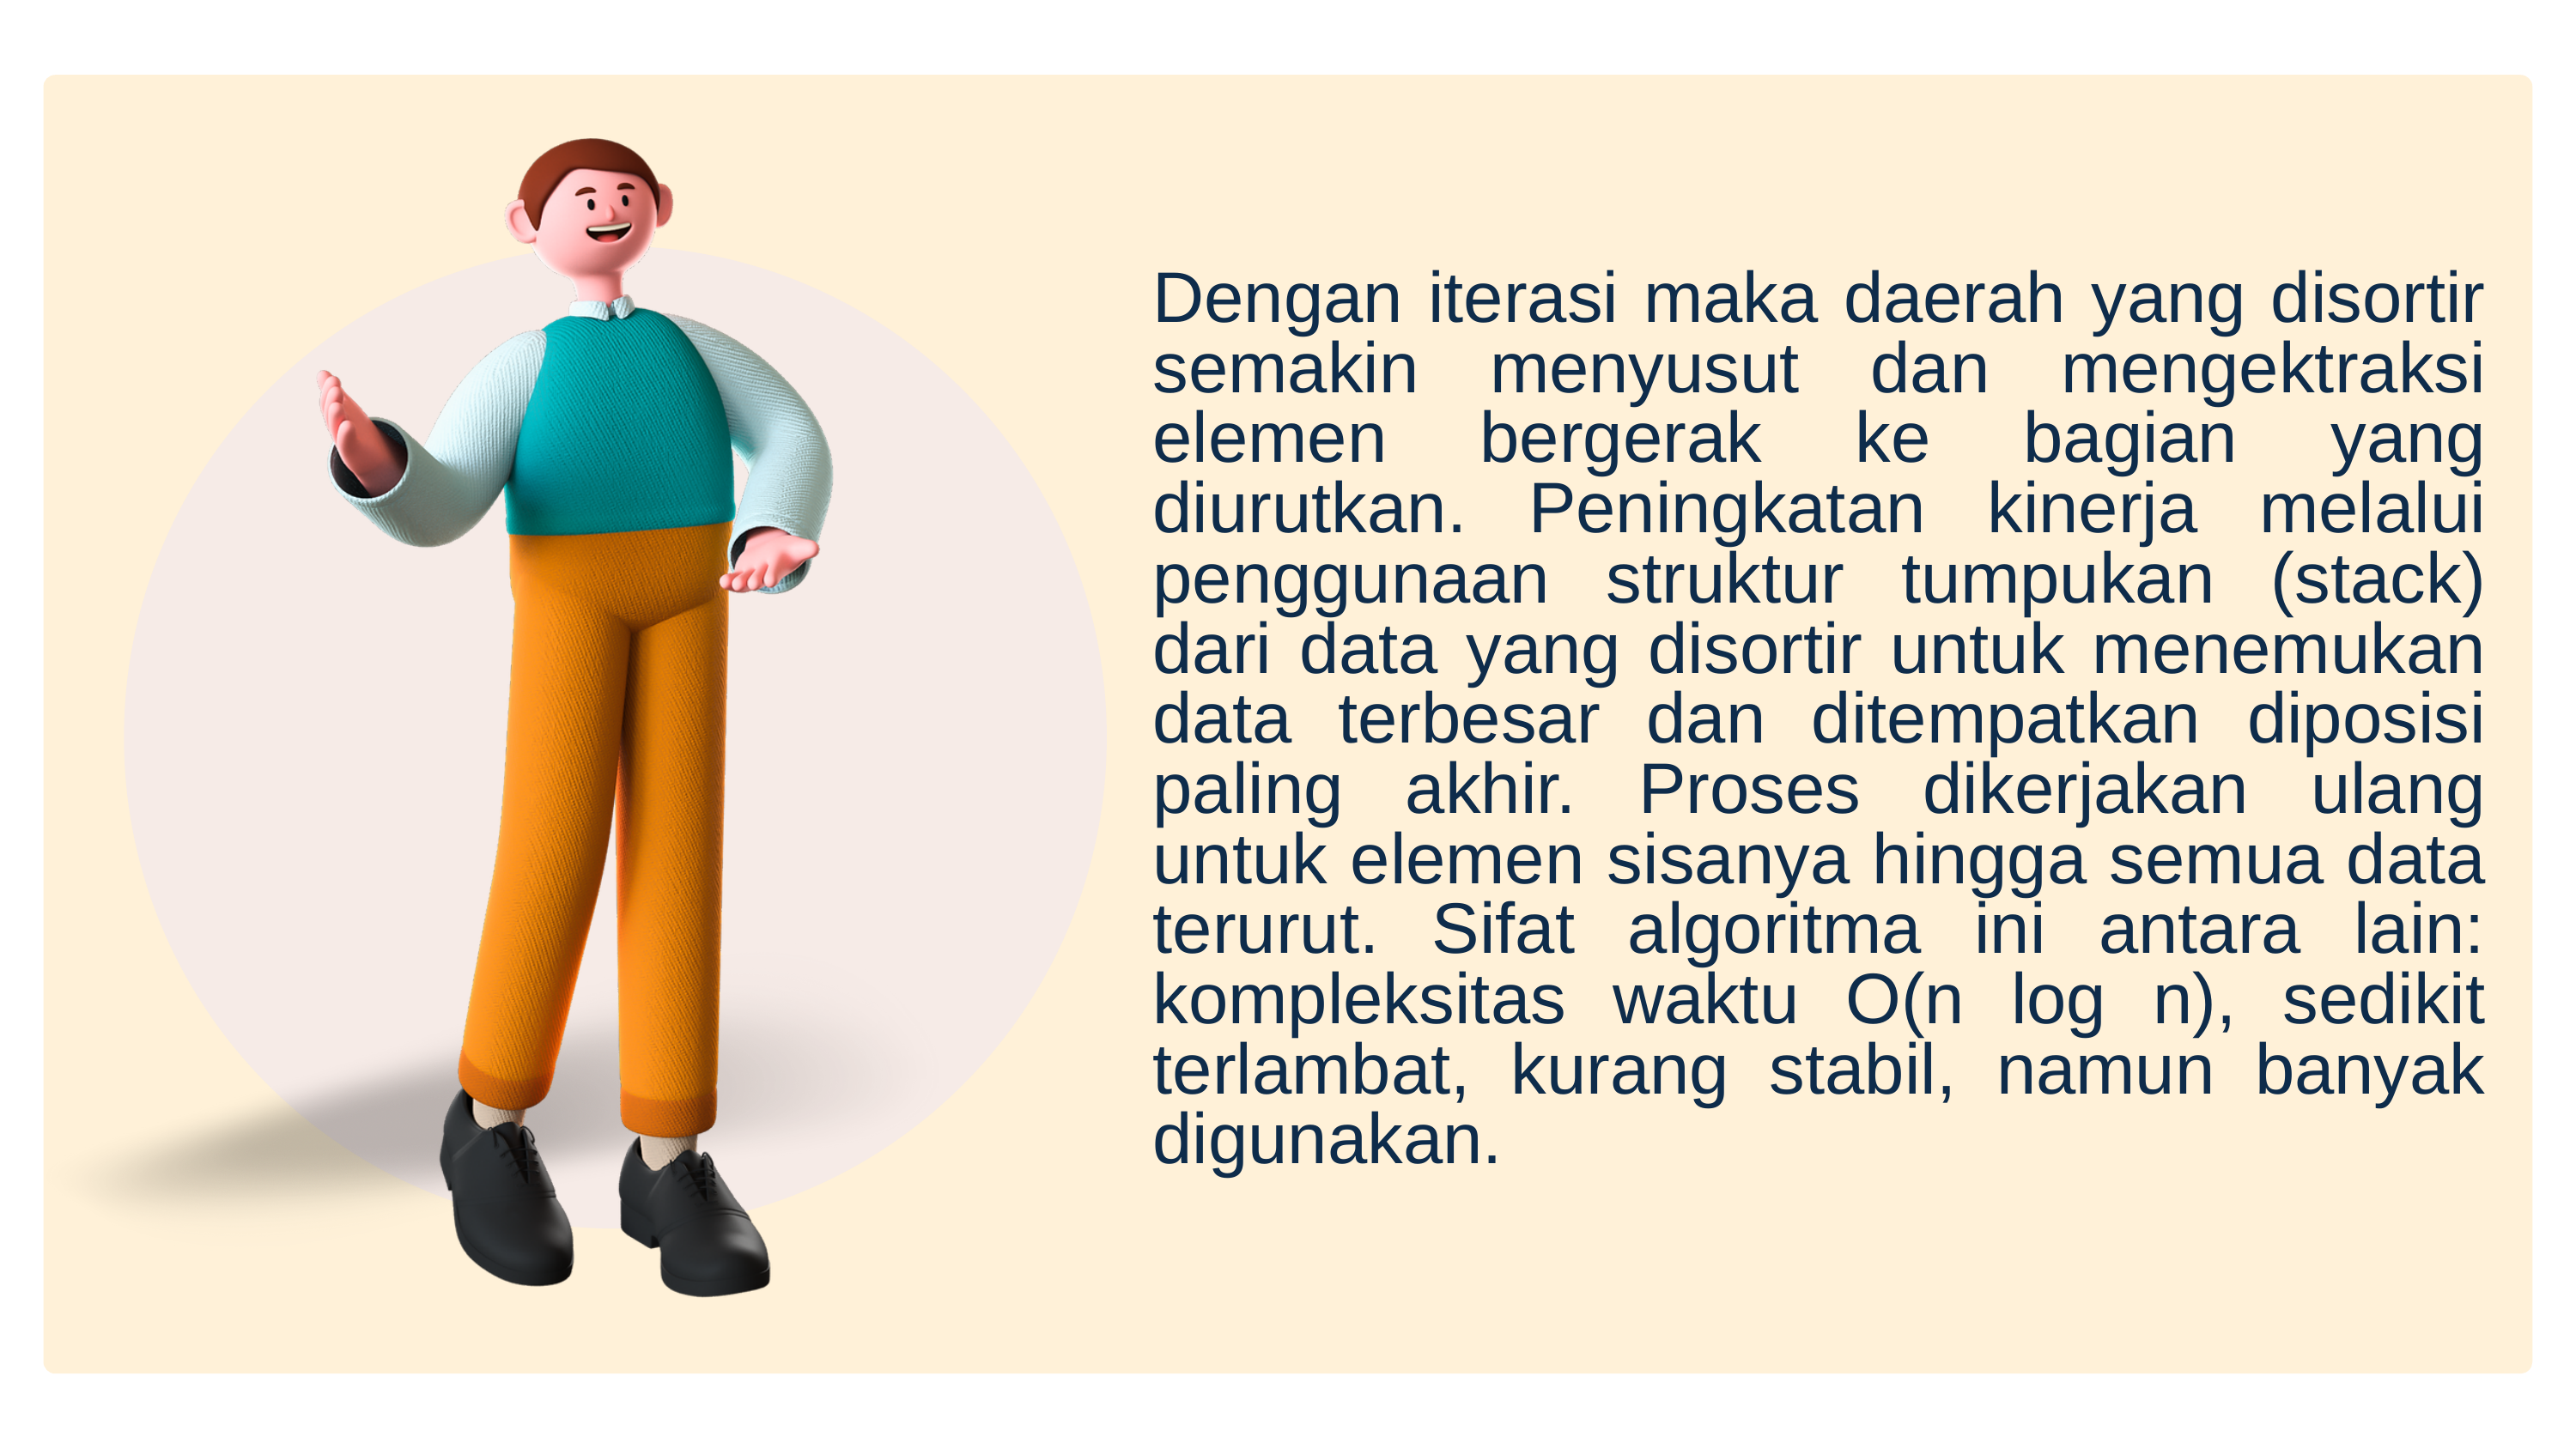

Dengan iterasi maka daerah yang disortir semakin menyusut dan mengektraksi elemen bergerak ke bagian yang diurutkan. Peningkatan kinerja melalui penggunaan struktur tumpukan (stack) dari data yang disortir untuk menemukan data terbesar dan ditempatkan diposisi paling akhir. Proses dikerjakan ulang untuk elemen sisanya hingga semua data terurut. Sifat algoritma ini antara lain: kompleksitas waktu O(n log n), sedikit terlambat, kurang stabil, namun banyak digunakan.